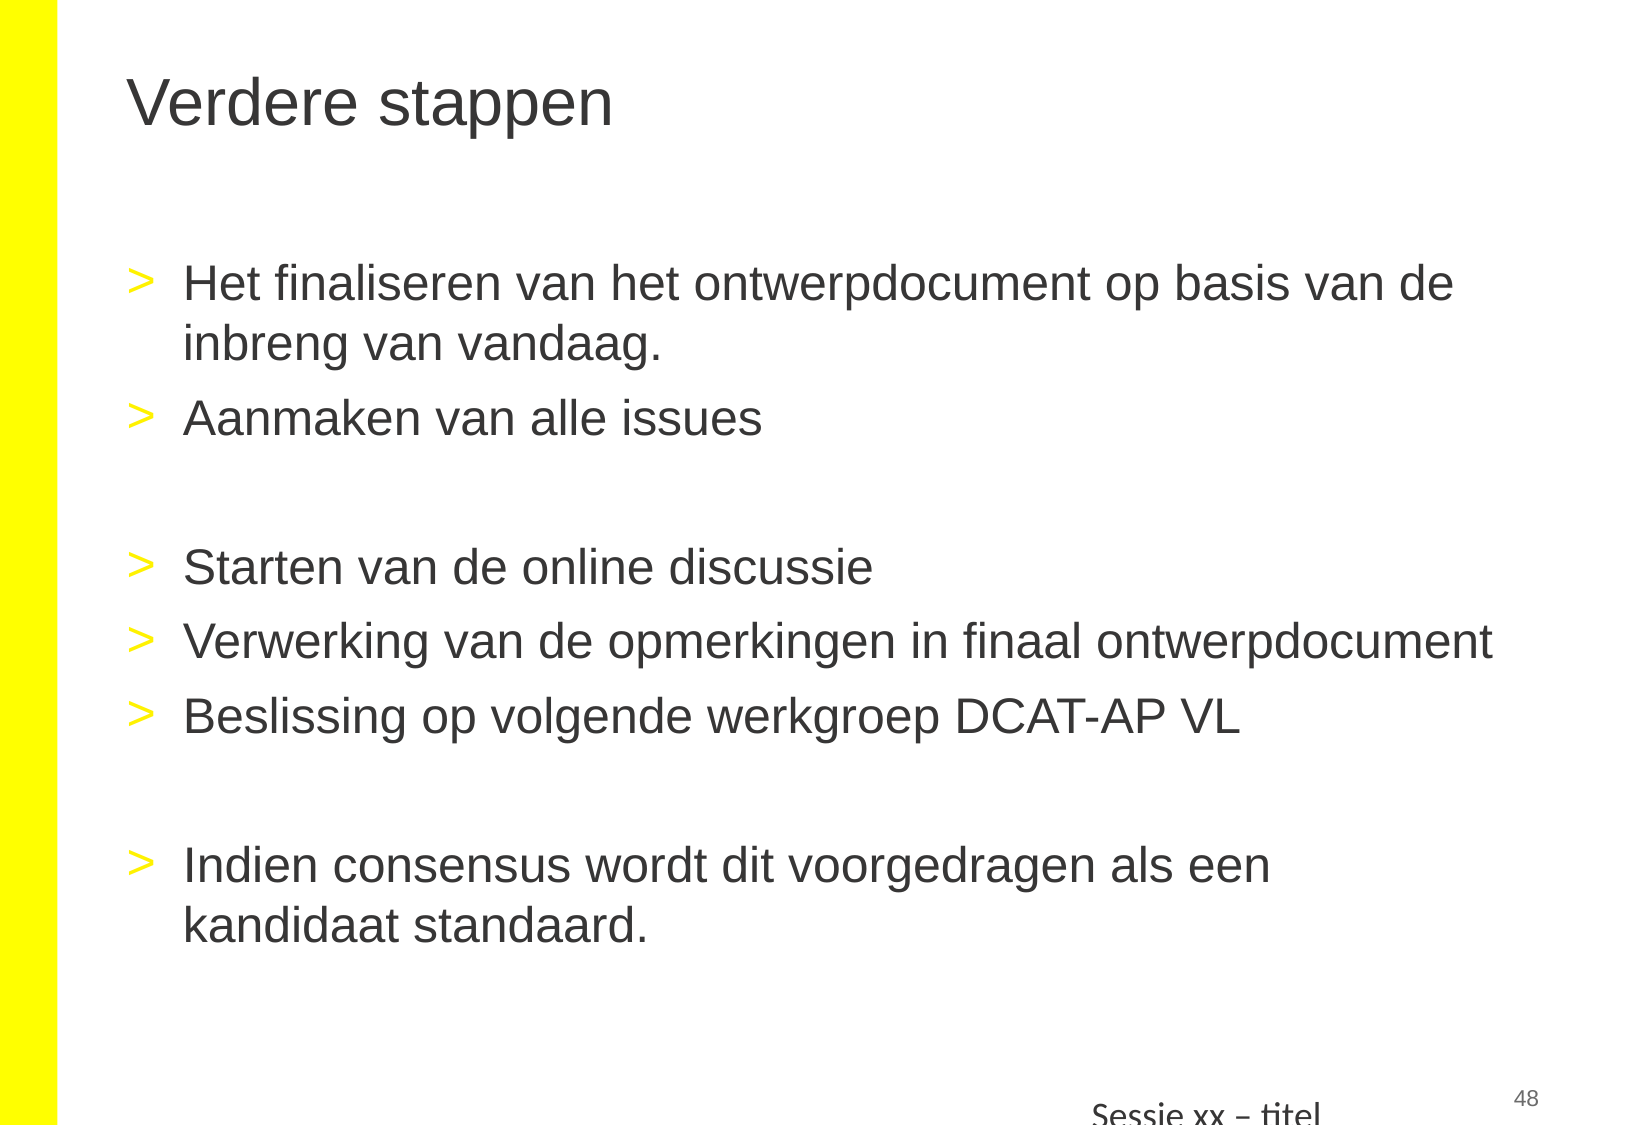

# Verdere stappen
Het finaliseren van het ontwerpdocument op basis van de inbreng van vandaag.
Aanmaken van alle issues

Starten van de online discussie
Verwerking van de opmerkingen in finaal ontwerpdocument
Beslissing op volgende werkgroep DCAT-AP VL

Indien consensus wordt dit voorgedragen als een kandidaat standaard.

48
Sessie xx – titel